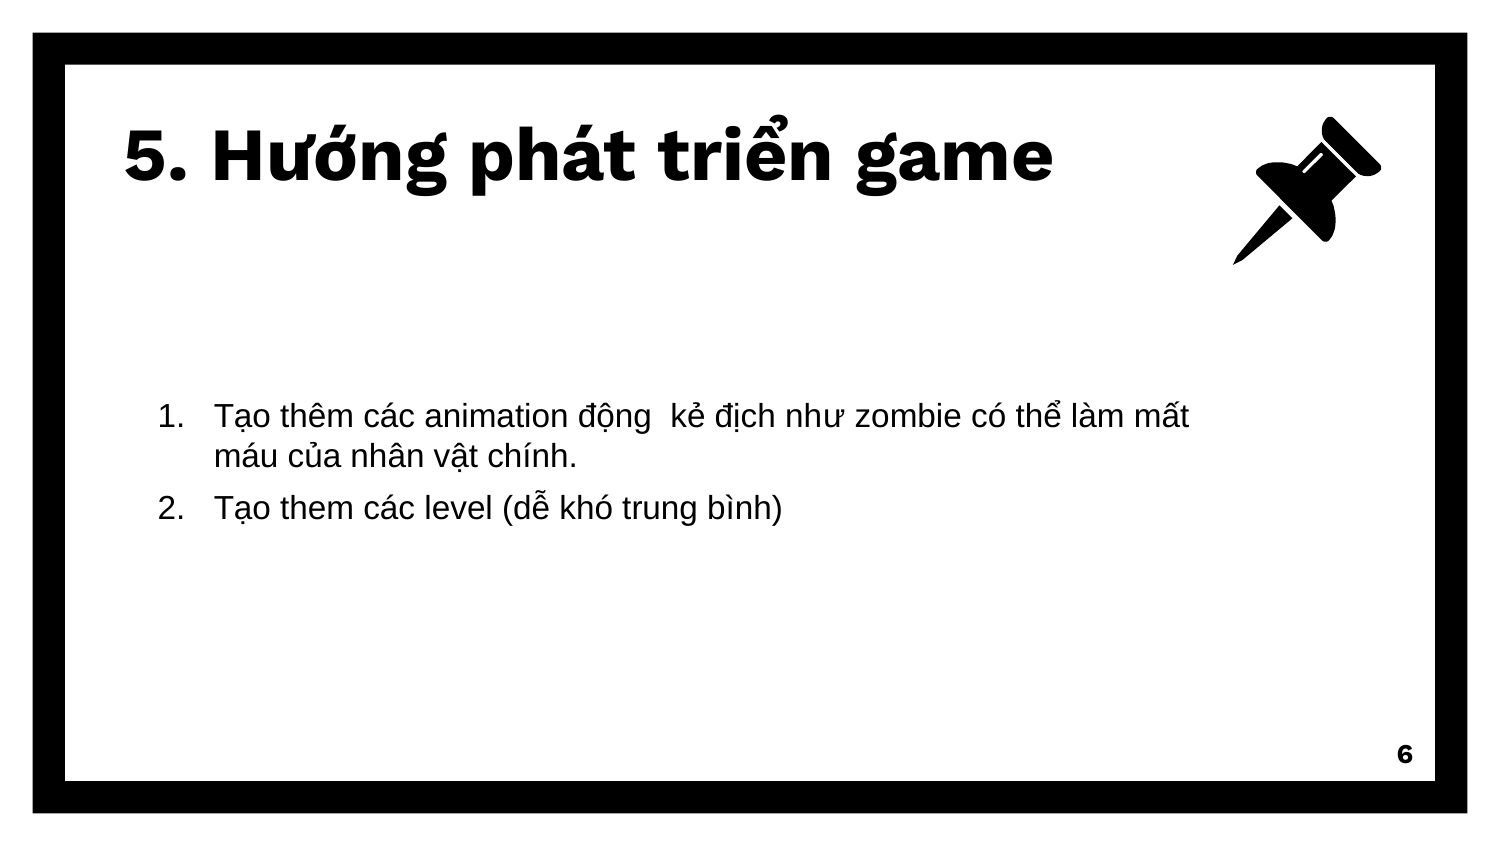

# 5. Hướng phát triển game

Tạo thêm các animation động  kẻ địch như zombie có thể làm mất máu của nhân vật chính.
Tạo them các level (dễ khó trung bình)
6